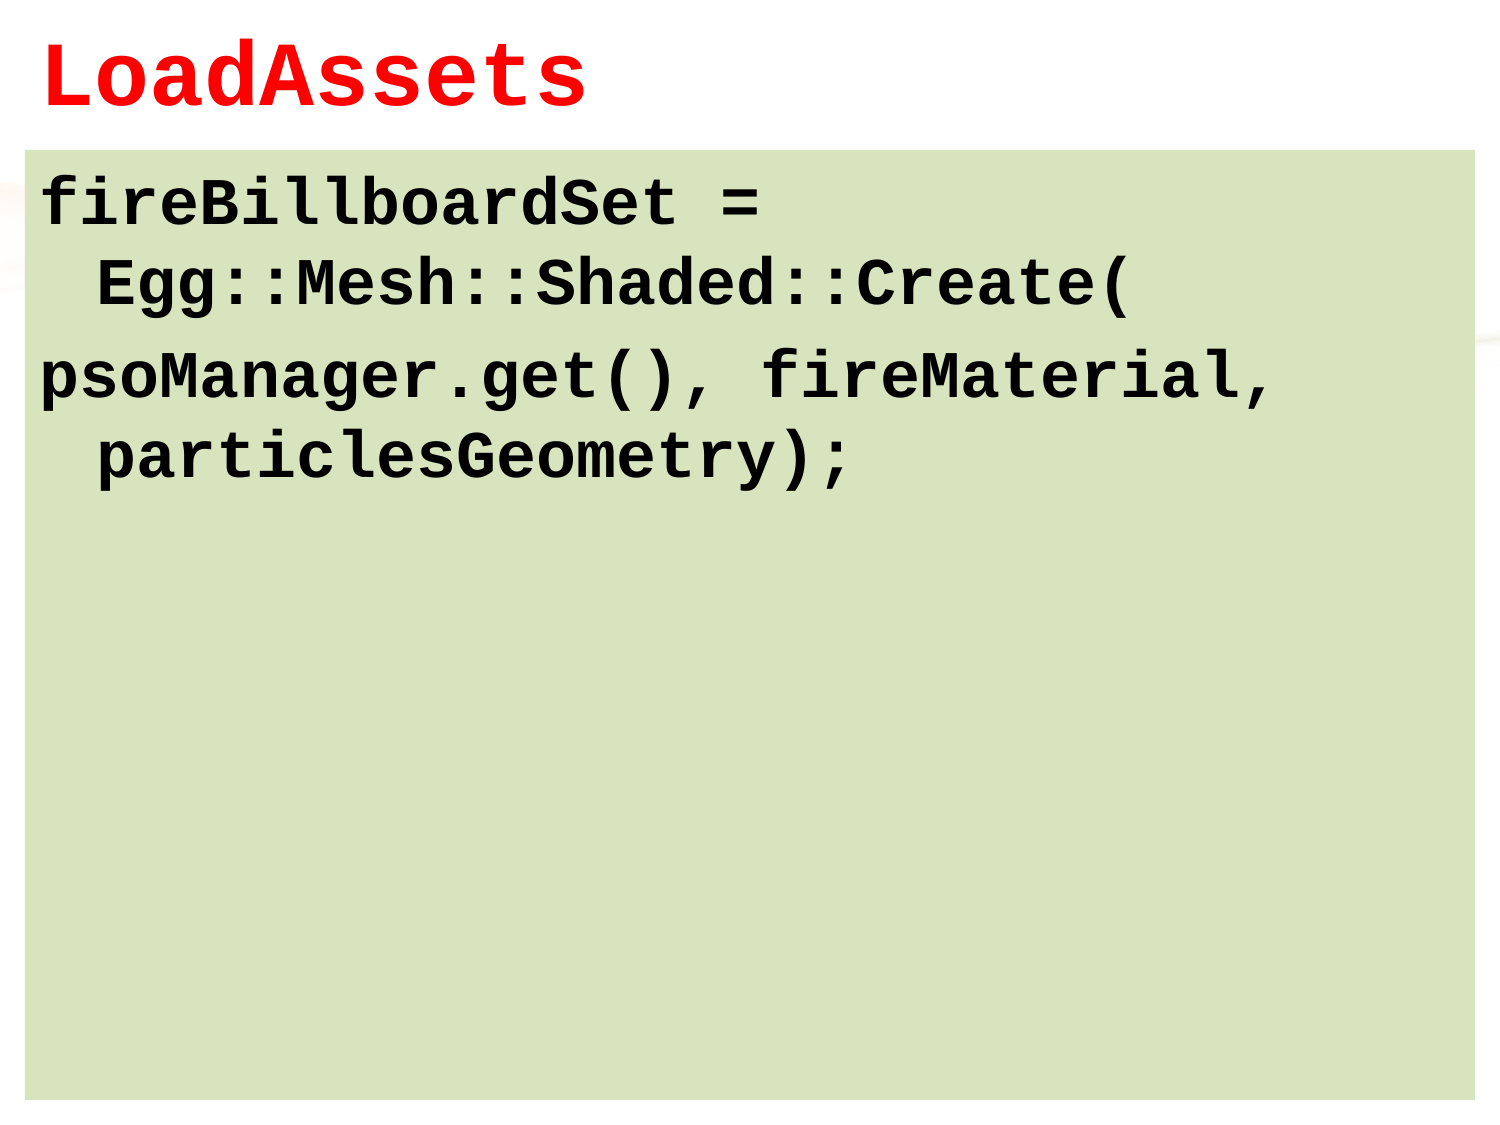

# LoadAssets
fireBillboardSet = Egg::Mesh::Shaded::Create(
psoManager.get(), fireMaterial, particlesGeometry);